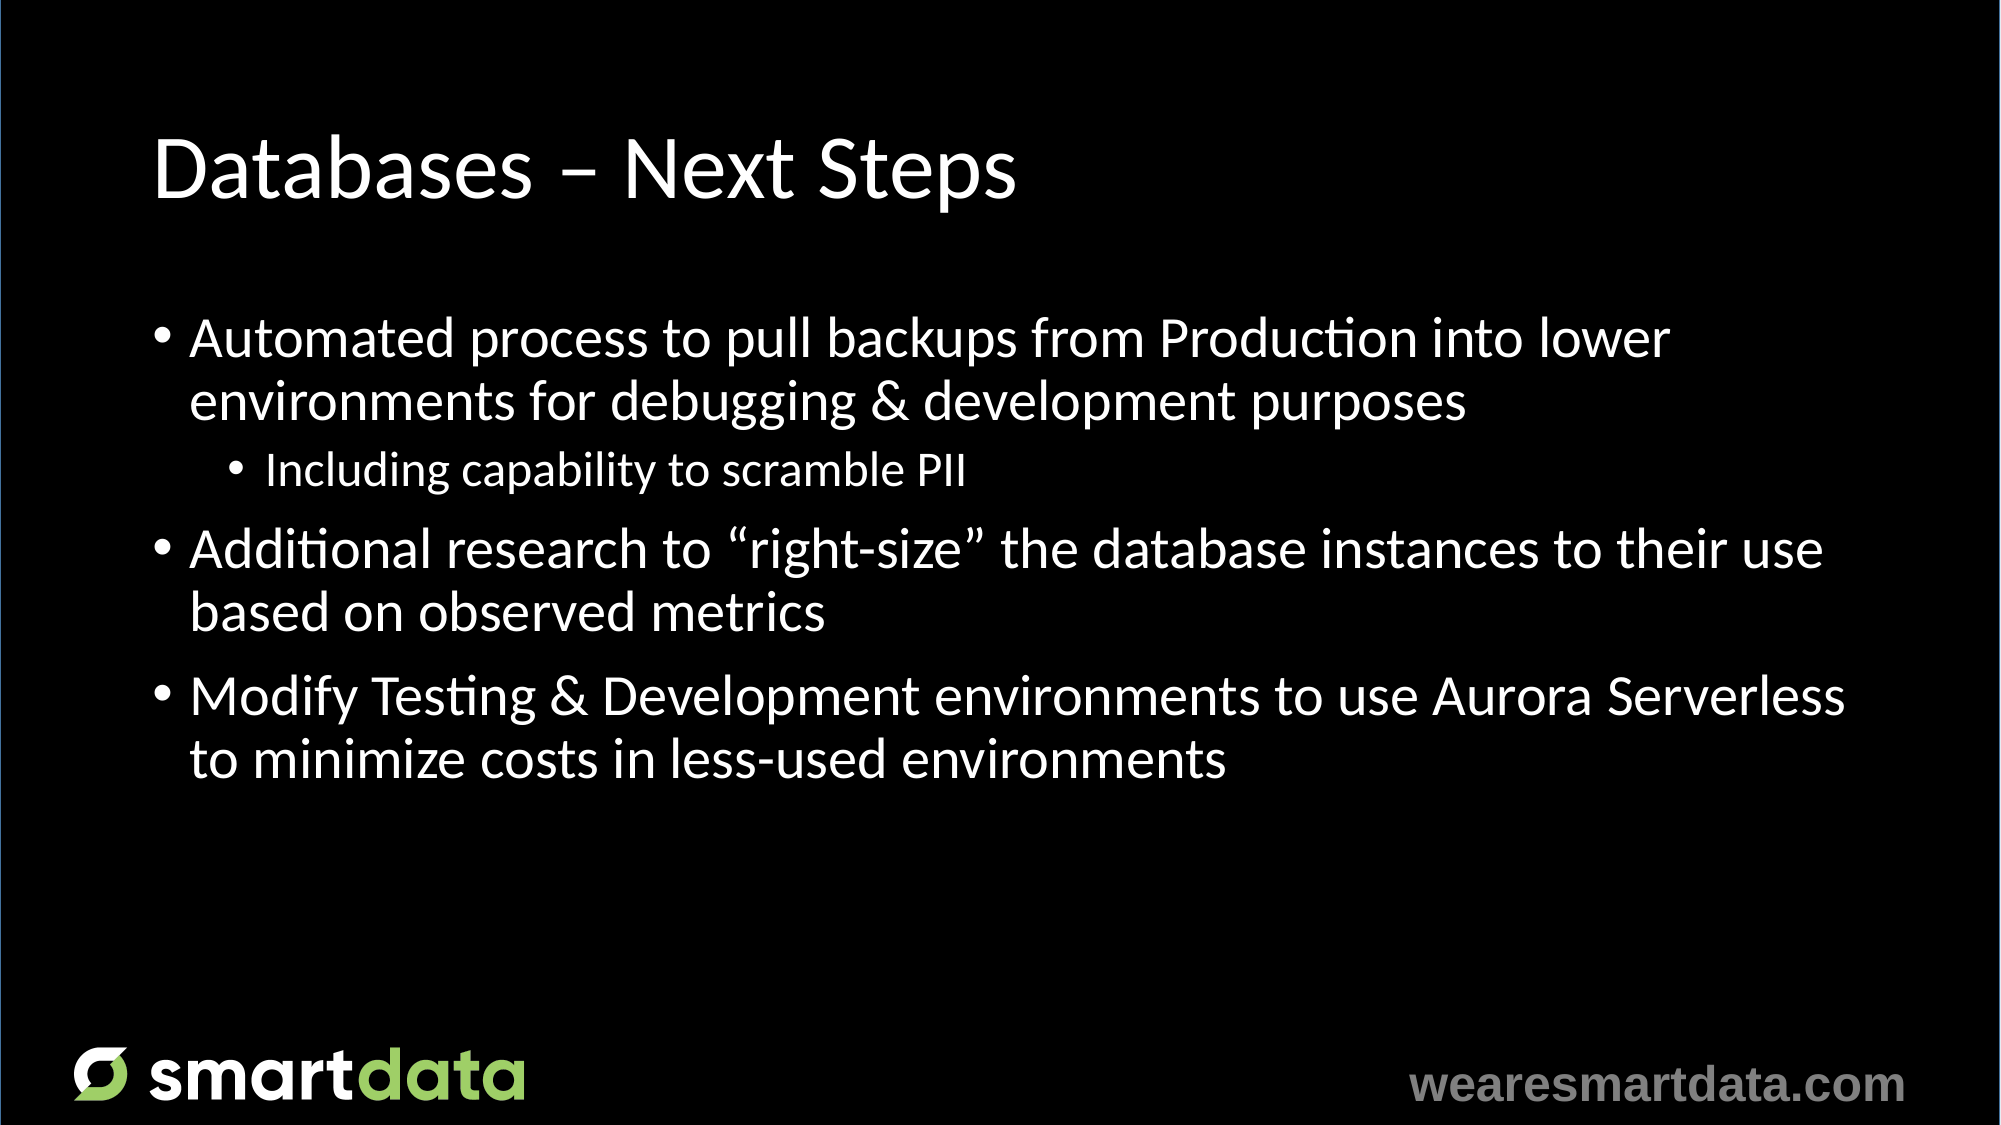

# Databases – Next Steps
Automated process to pull backups from Production into lower environments for debugging & development purposes
Including capability to scramble PII
Additional research to “right-size” the database instances to their use based on observed metrics
Modify Testing & Development environments to use Aurora Serverless to minimize costs in less-used environments